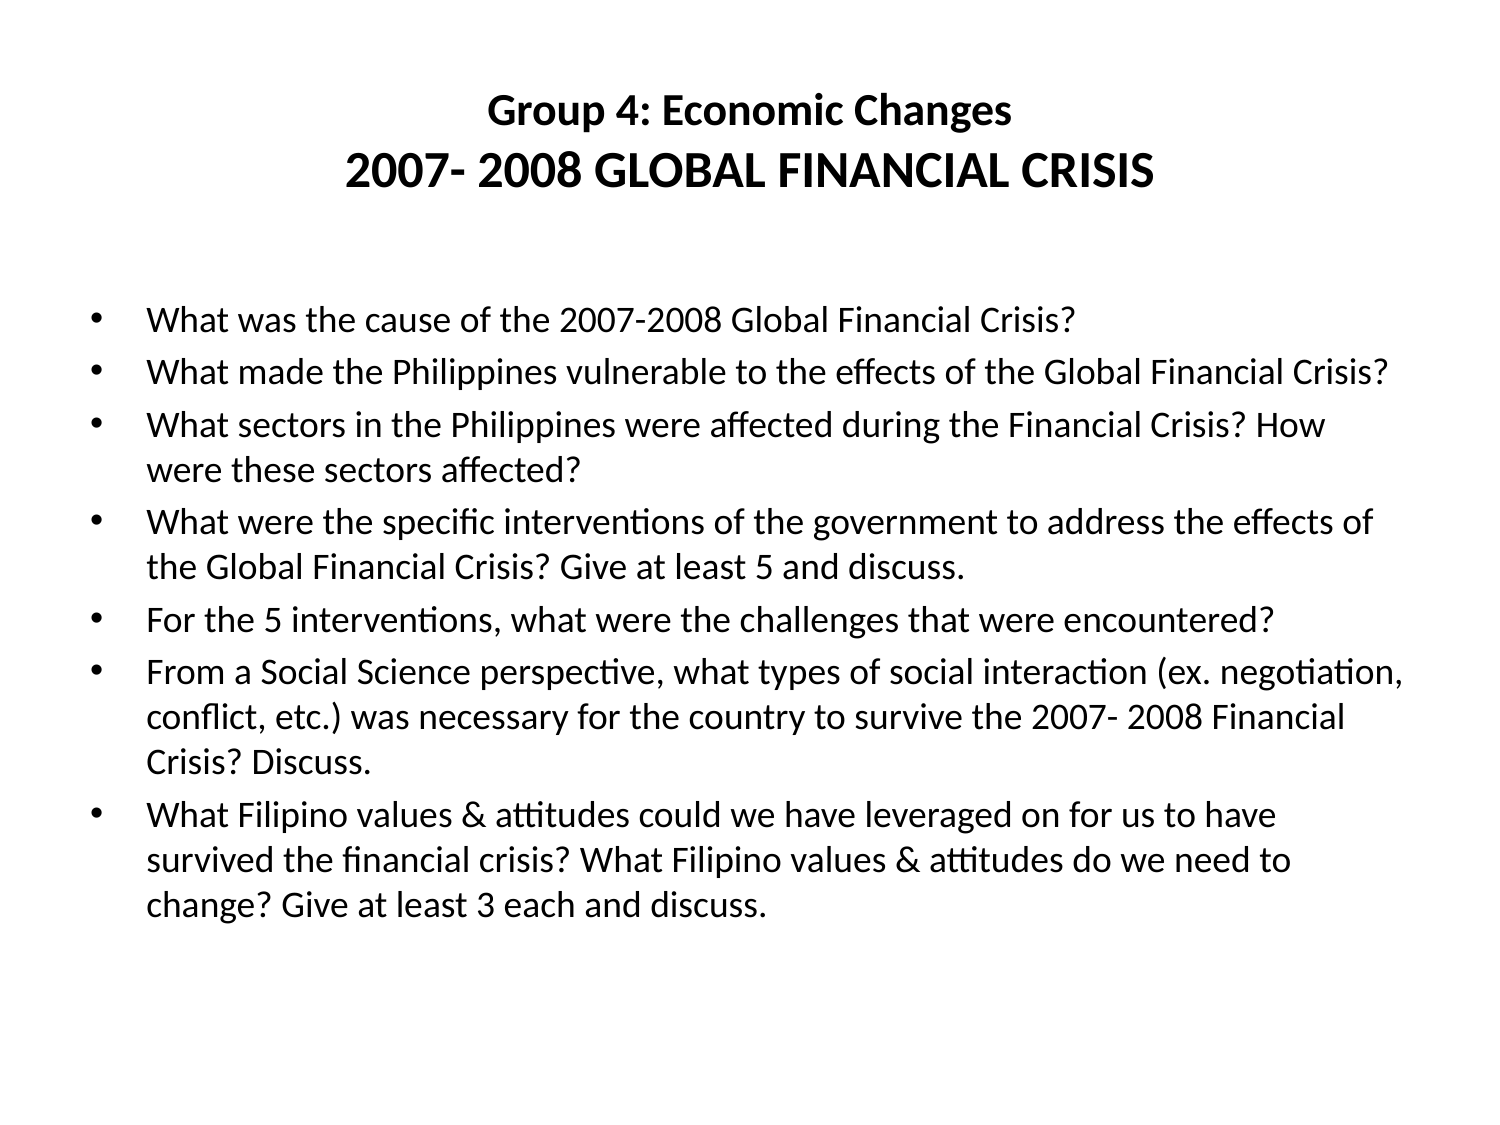

# Group 4: Economic Changes 2007- 2008 GLOBAL FINANCIAL CRISIS
What was the cause of the 2007-2008 Global Financial Crisis?
What made the Philippines vulnerable to the effects of the Global Financial Crisis?
What sectors in the Philippines were affected during the Financial Crisis? How were these sectors affected?
What were the specific interventions of the government to address the effects of the Global Financial Crisis? Give at least 5 and discuss.
For the 5 interventions, what were the challenges that were encountered?
From a Social Science perspective, what types of social interaction (ex. negotiation, conflict, etc.) was necessary for the country to survive the 2007- 2008 Financial Crisis? Discuss.
What Filipino values & attitudes could we have leveraged on for us to have survived the financial crisis? What Filipino values & attitudes do we need to change? Give at least 3 each and discuss.